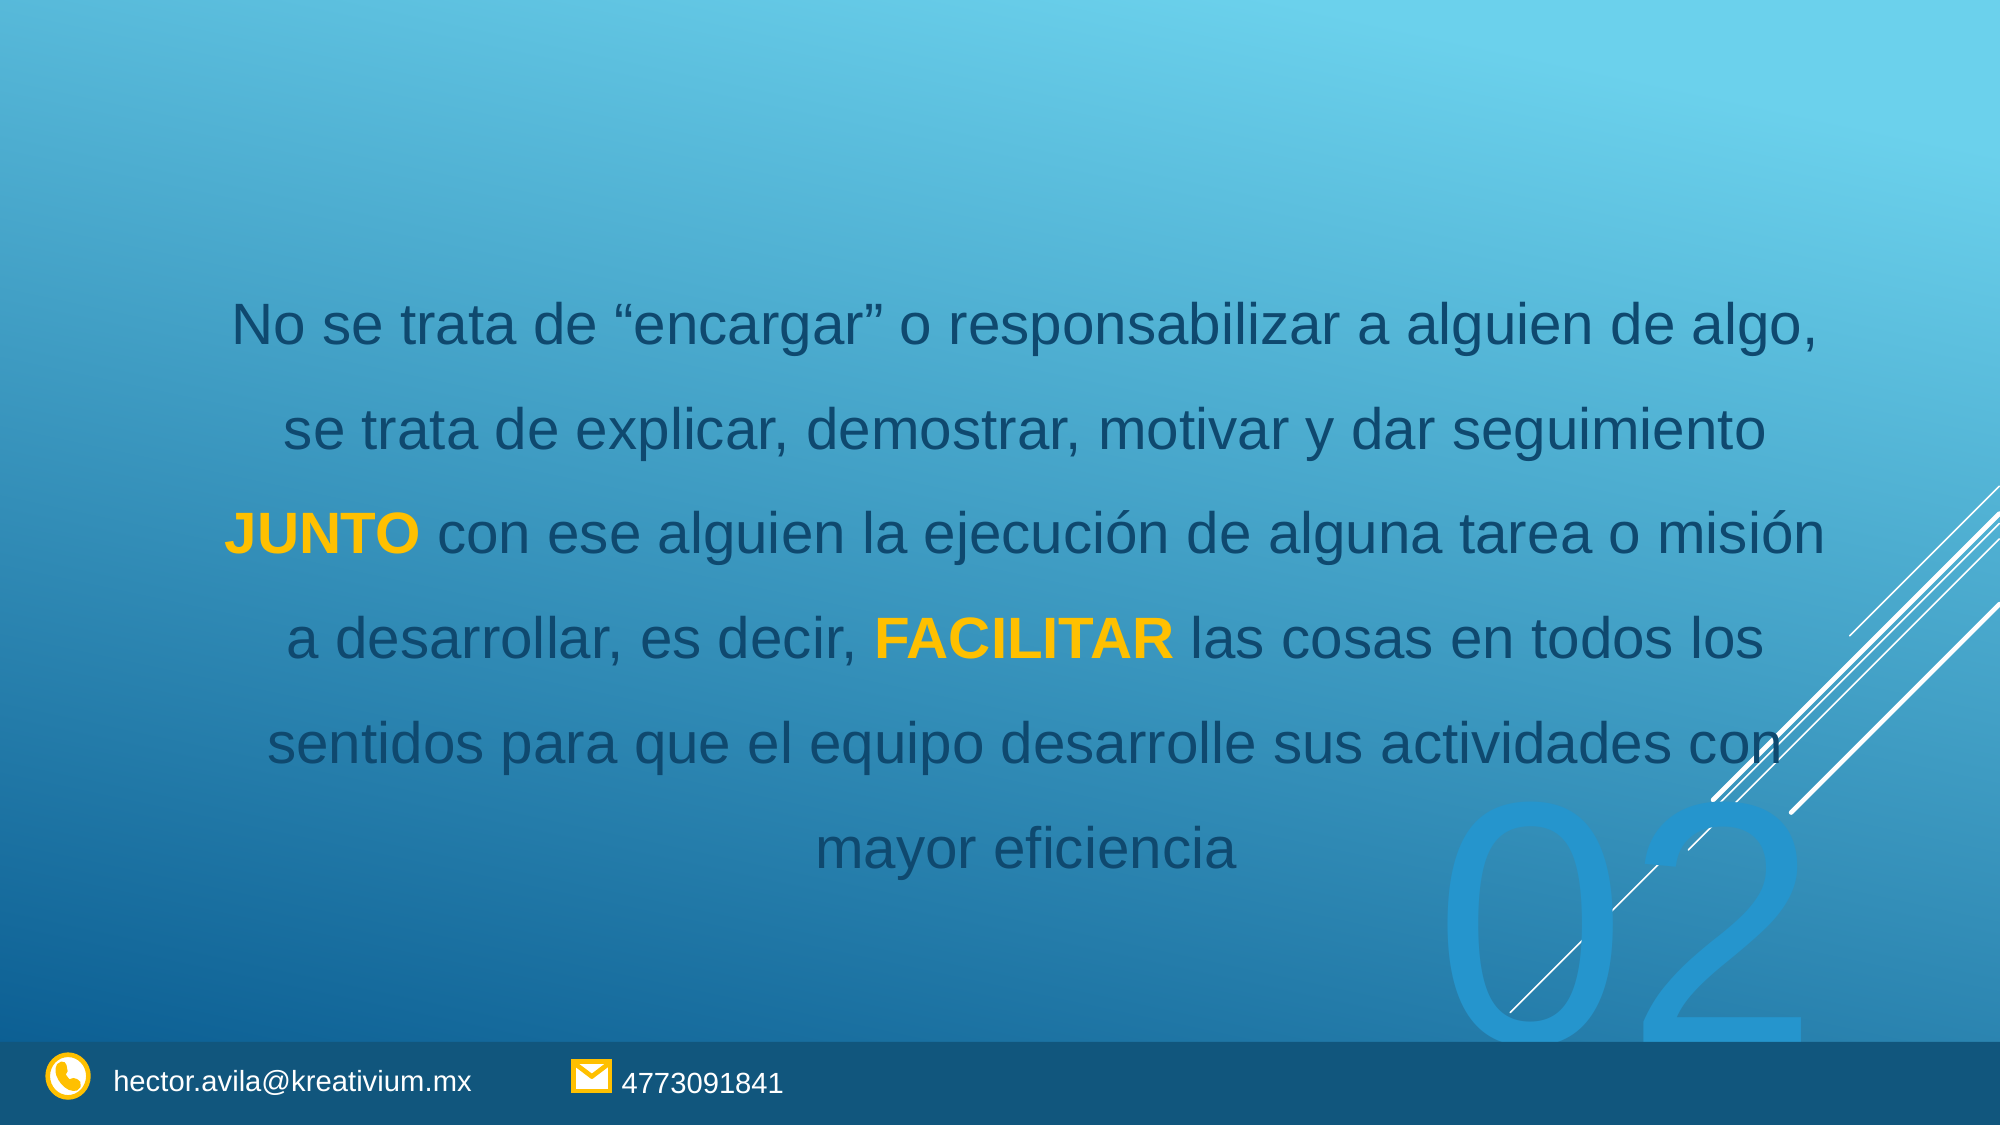

No se trata de “encargar” o responsabilizar a alguien de algo, se trata de explicar, demostrar, motivar y dar seguimiento JUNTO con ese alguien la ejecución de alguna tarea o misión a desarrollar, es decir, FACILITAR las cosas en todos los sentidos para que el equipo desarrolle sus actividades con mayor eficiencia
02

hector.avila@kreativium.mx
4773091841